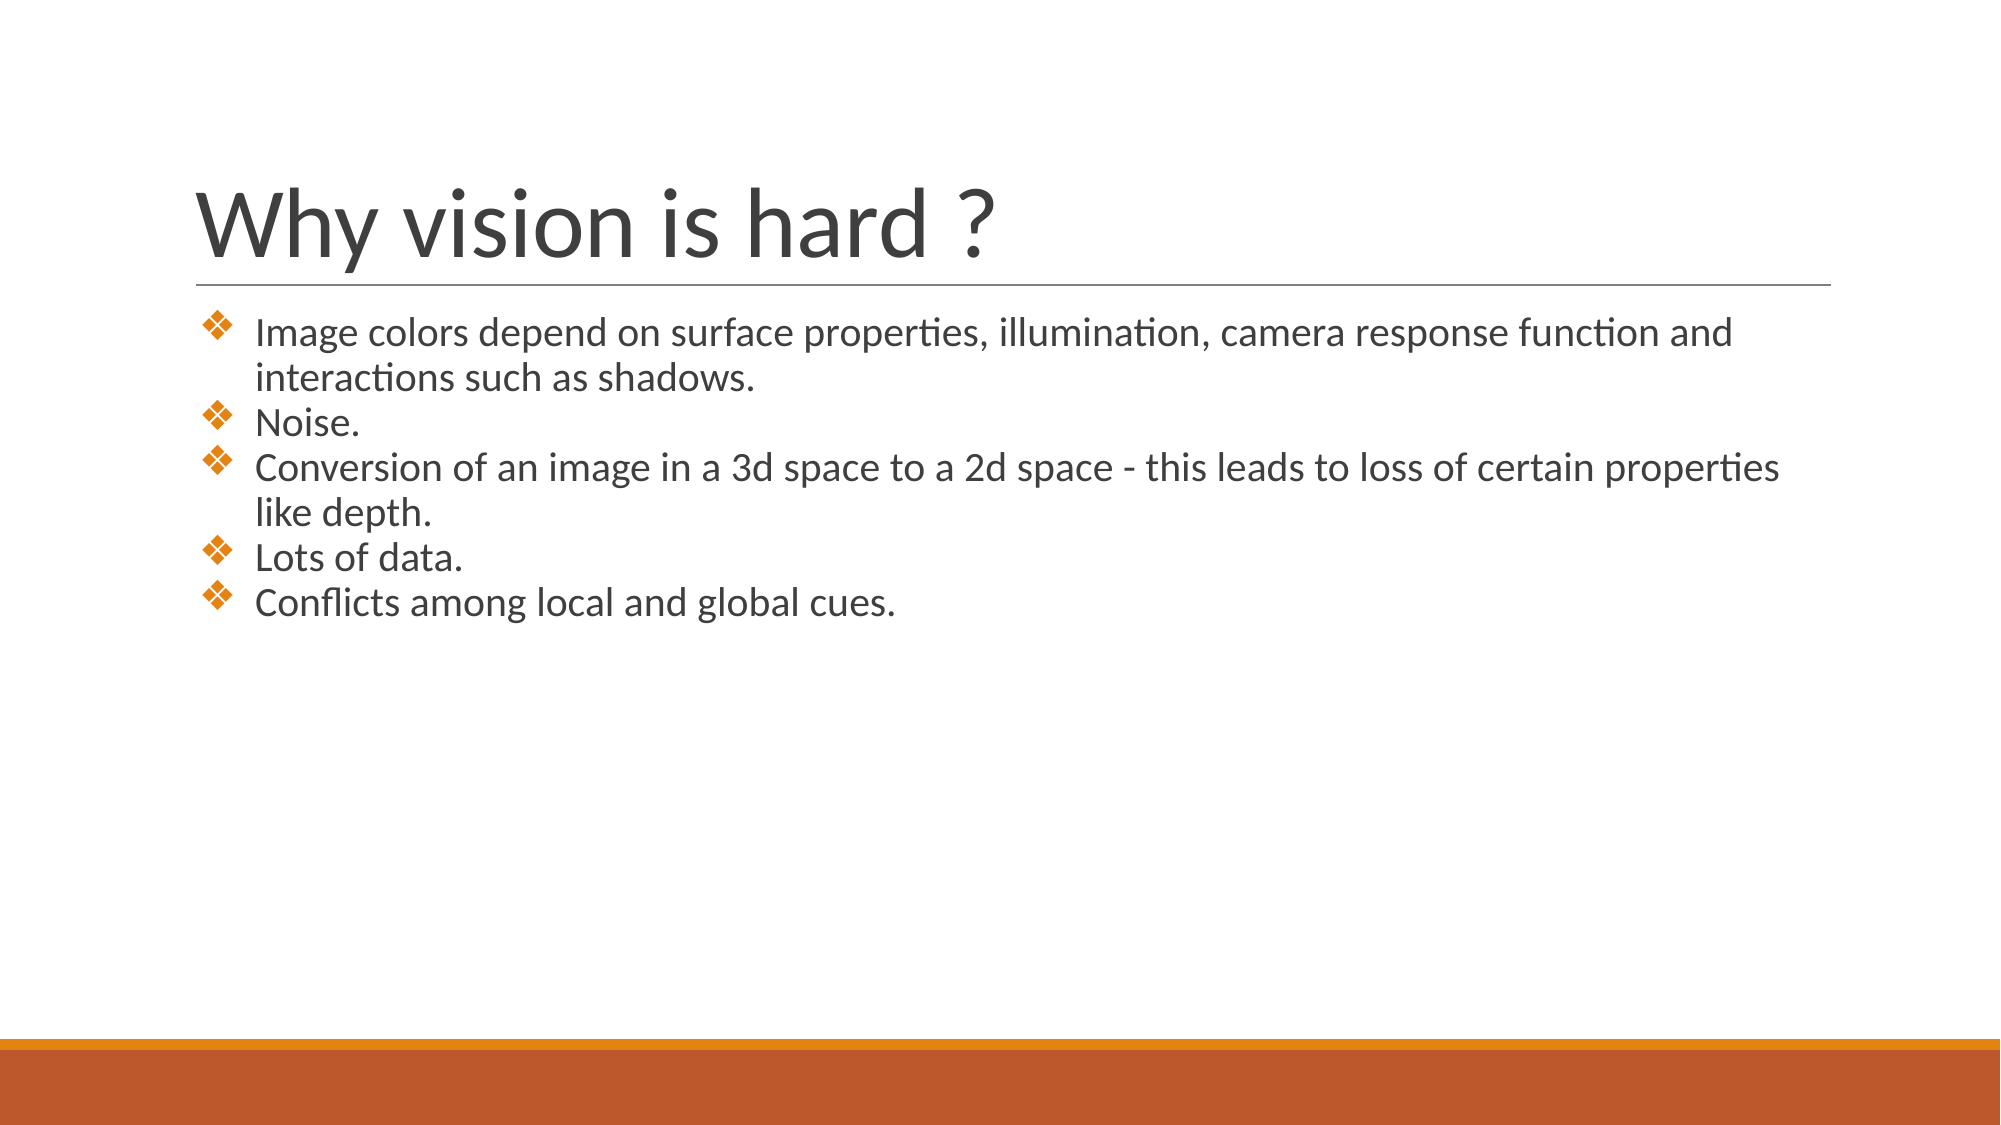

# Why vision is hard ?
Image colors depend on surface properties, illumination, camera response function and interactions such as shadows.
Noise.
Conversion of an image in a 3d space to a 2d space - this leads to loss of certain properties like depth.
Lots of data.
Conflicts among local and global cues.